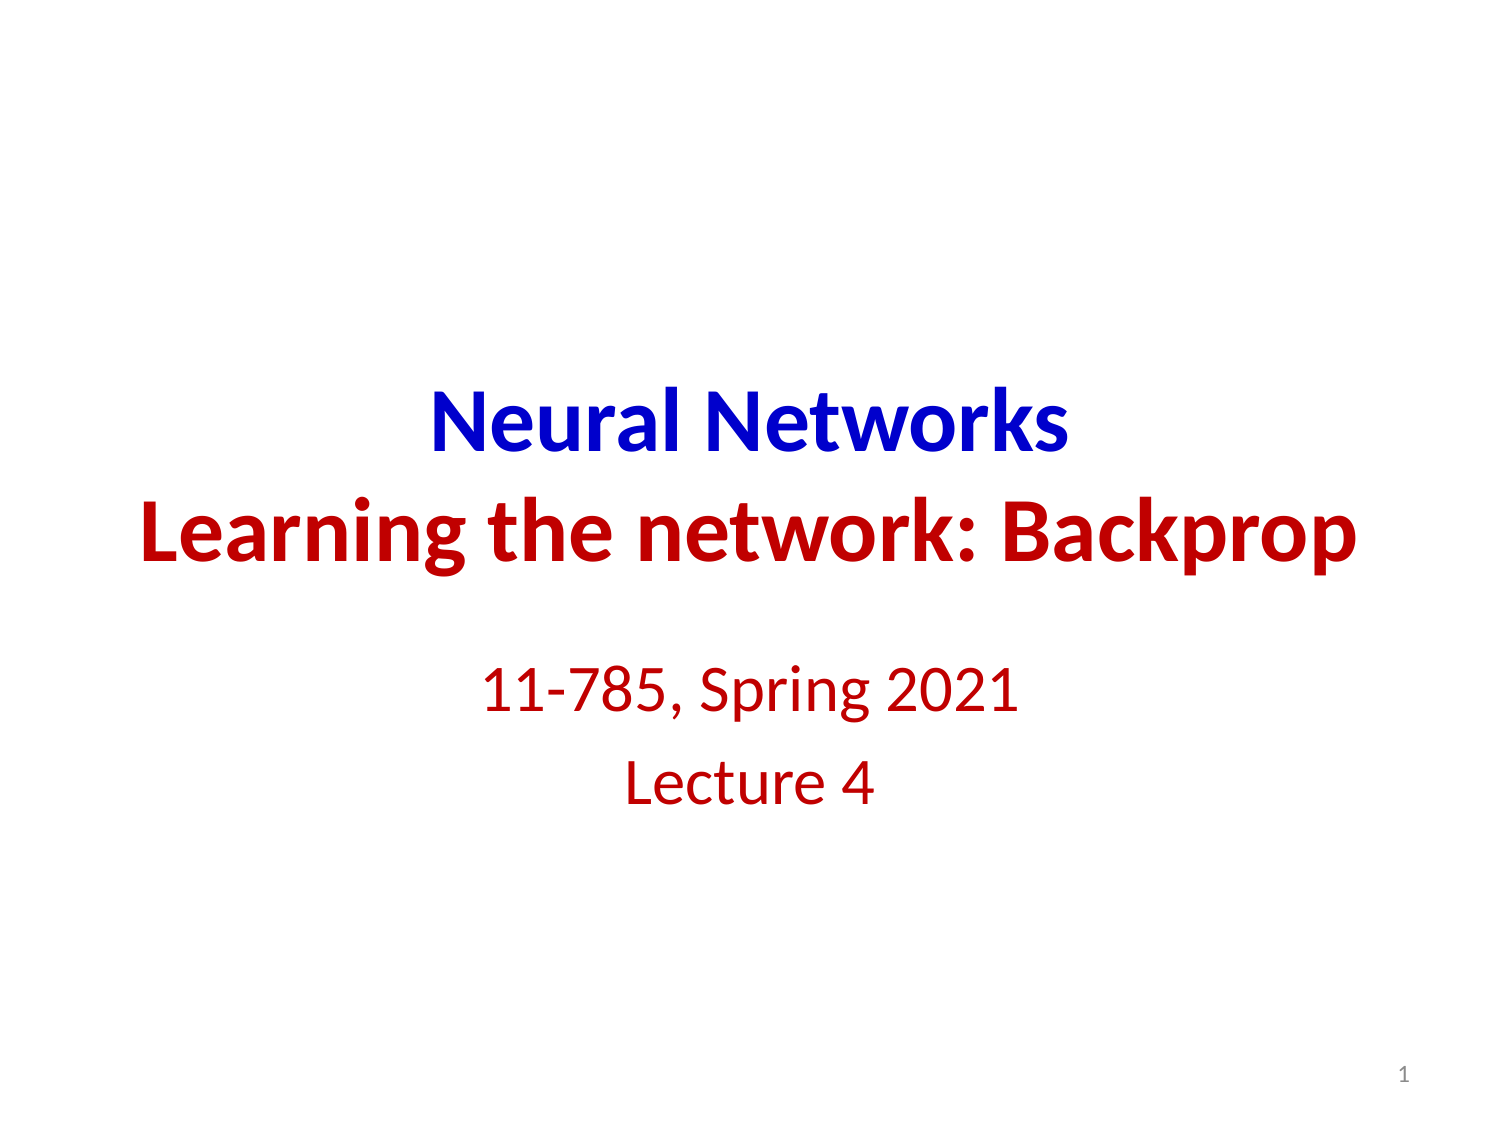

# Neural Networks Learning the network: Backprop
11-785, Spring 2021
Lecture 4
1